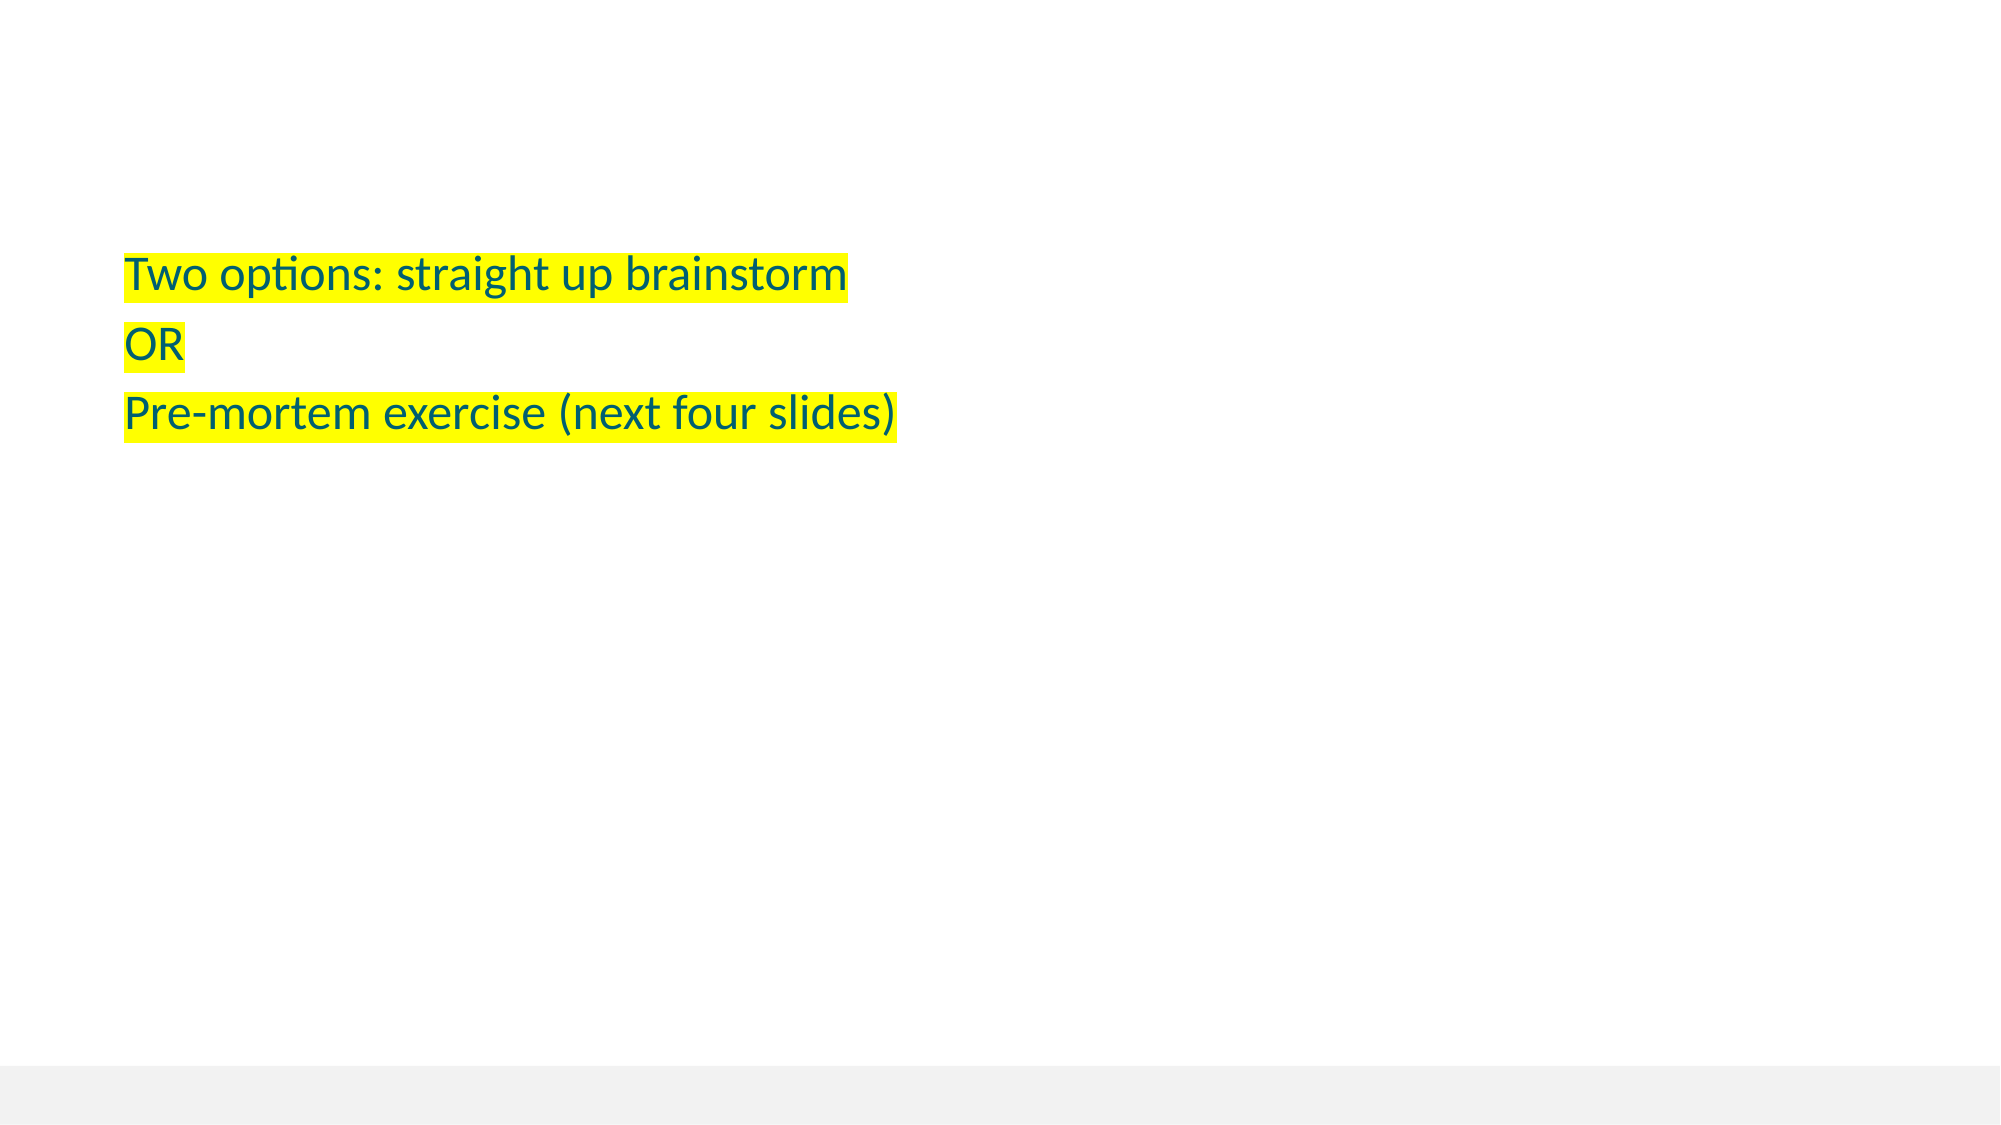

# How could we stuff this up?
Two options: straight up brainstorm
OR
Pre-mortem exercise (next four slides)